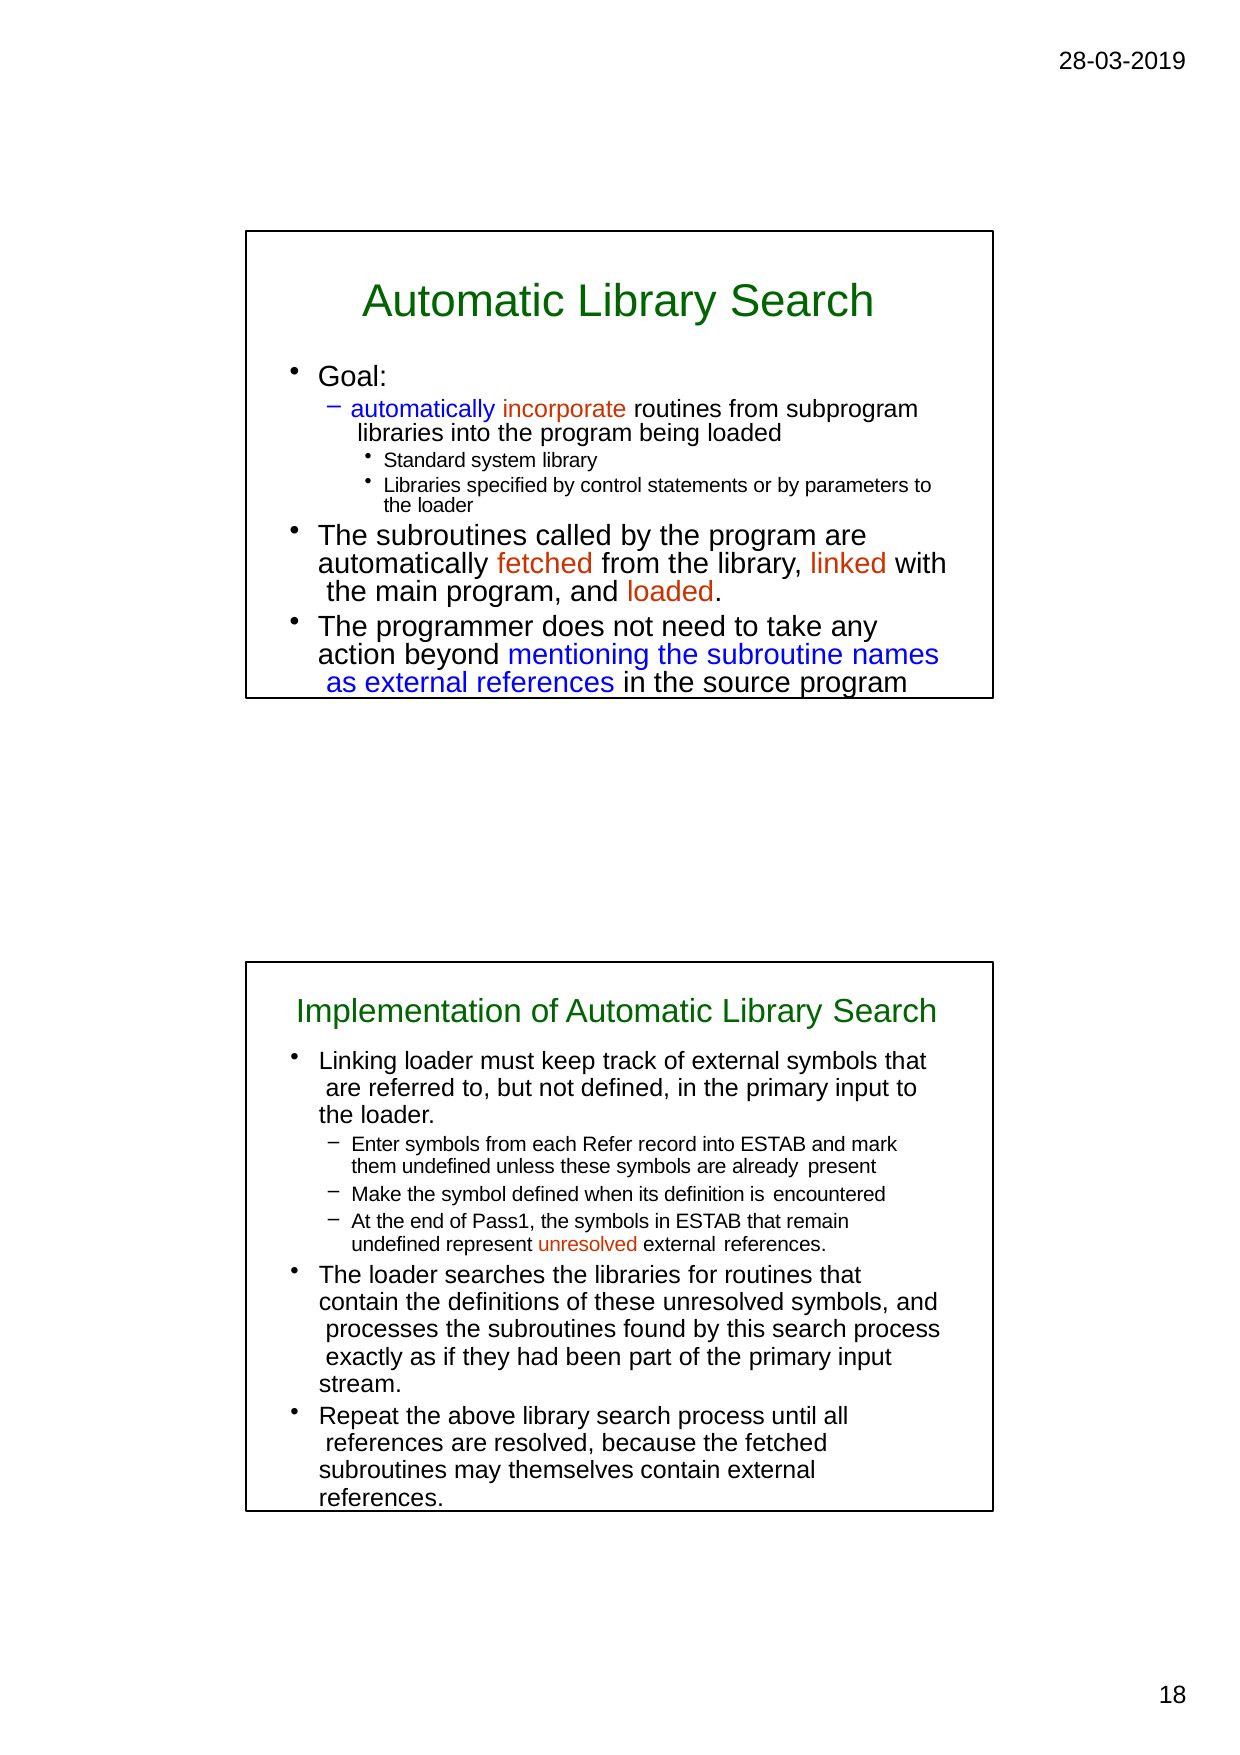

28-03-2019
Automatic Library Search
Goal:
automatically incorporate routines from subprogram  libraries into the program being loaded
Standard system library
Libraries specified by control statements or by parameters to  the loader
The subroutines called by the program are  automatically fetched from the library, linked with  the main program, and loaded.
The programmer does not need to take any  action beyond mentioning the subroutine names  as external references in the source program
Implementation of Automatic Library Search
Linking loader must keep track of external symbols that  are referred to, but not defined, in the primary input to  the loader.
Enter symbols from each Refer record into ESTAB and mark  them undefined unless these symbols are already present
Make the symbol defined when its definition is encountered
At the end of Pass1, the symbols in ESTAB that remain  undefined represent unresolved external references.
The loader searches the libraries for routines that  contain the definitions of these unresolved symbols, and  processes the subroutines found by this search process  exactly as if they had been part of the primary input  stream.
Repeat the above library search process until all  references are resolved, because the fetched  subroutines may themselves contain external  references.
18